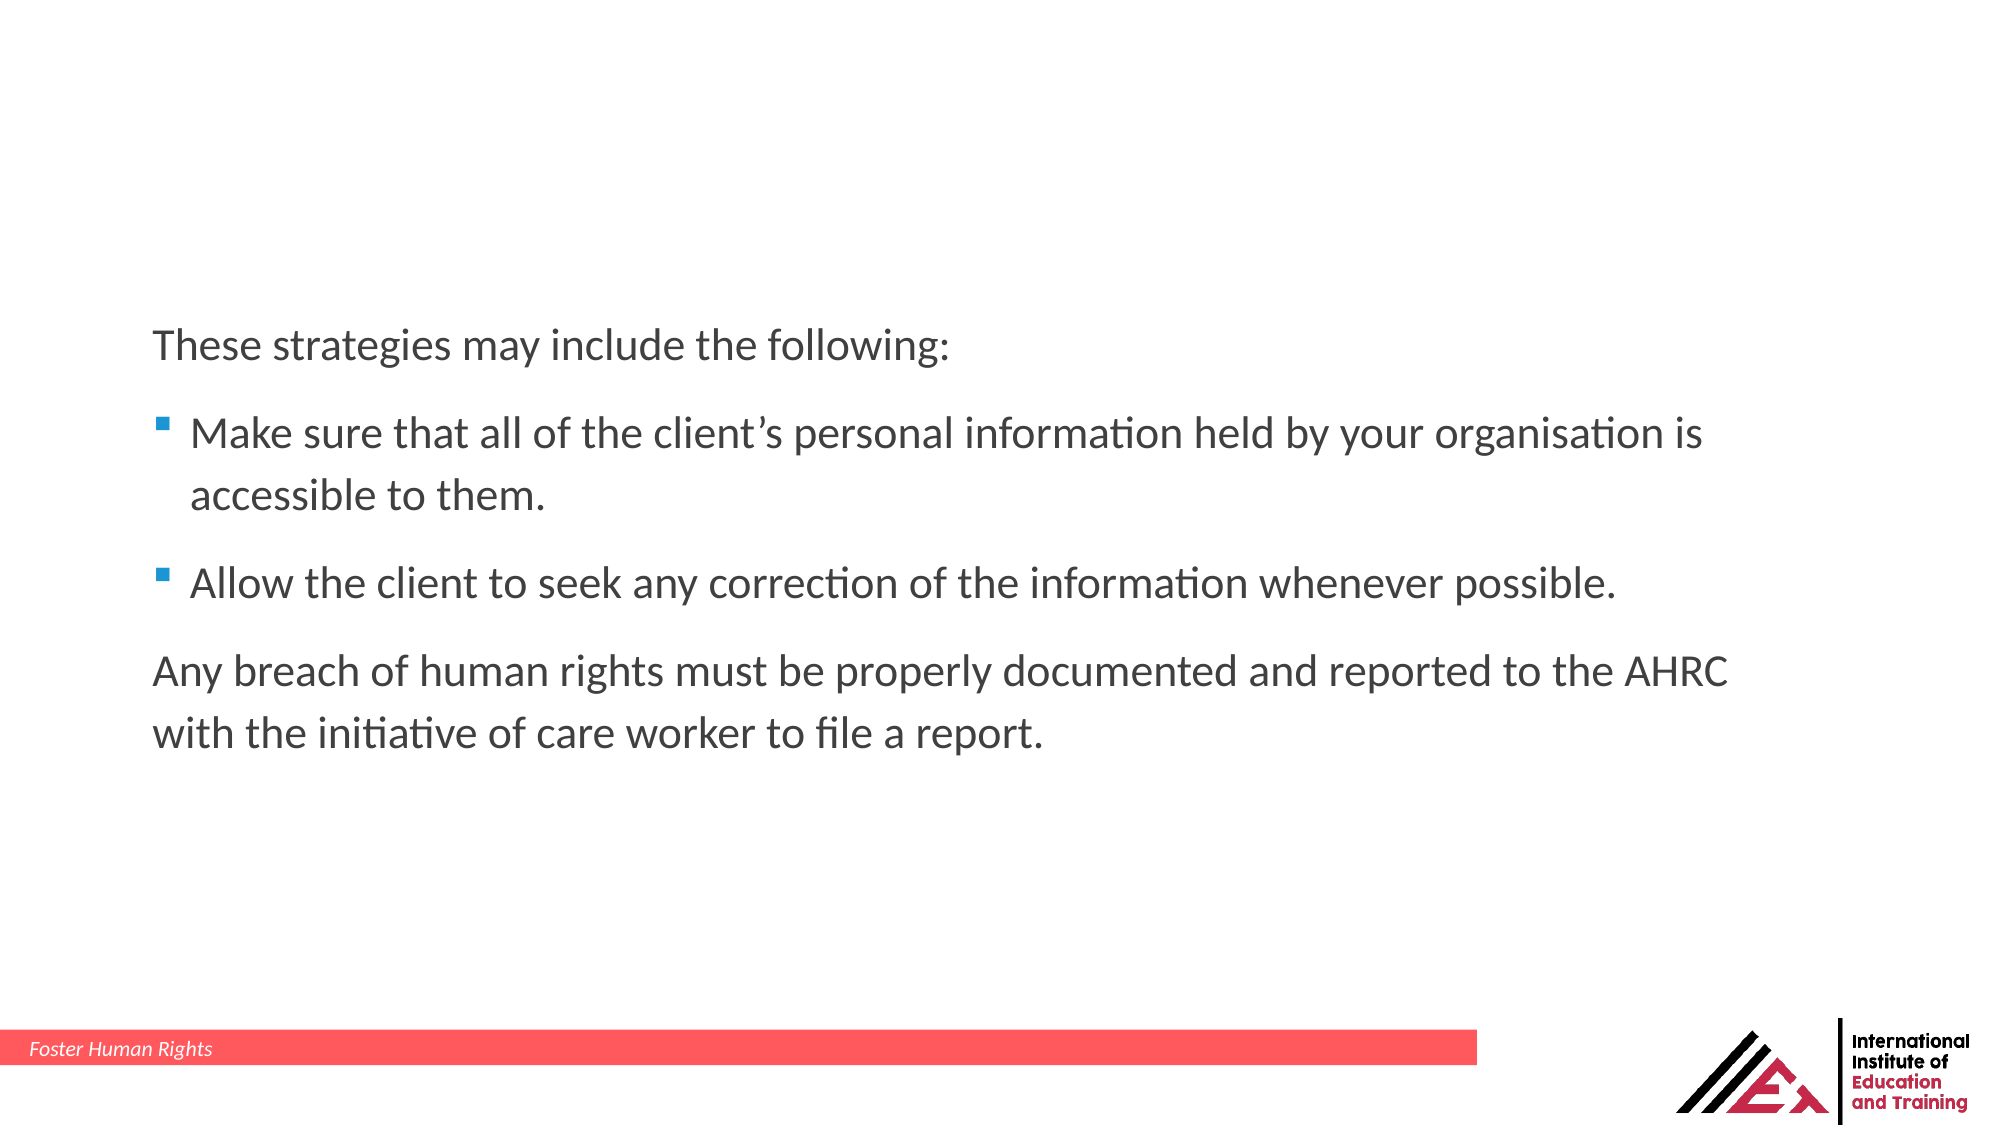

These strategies may include the following:
Make sure that all of the client’s personal information held by your organisation is accessible to them.
Allow the client to seek any correction of the information whenever possible.
Any breach of human rights must be properly documented and reported to the AHRC with the initiative of care worker to file a report.
Foster Human Rights